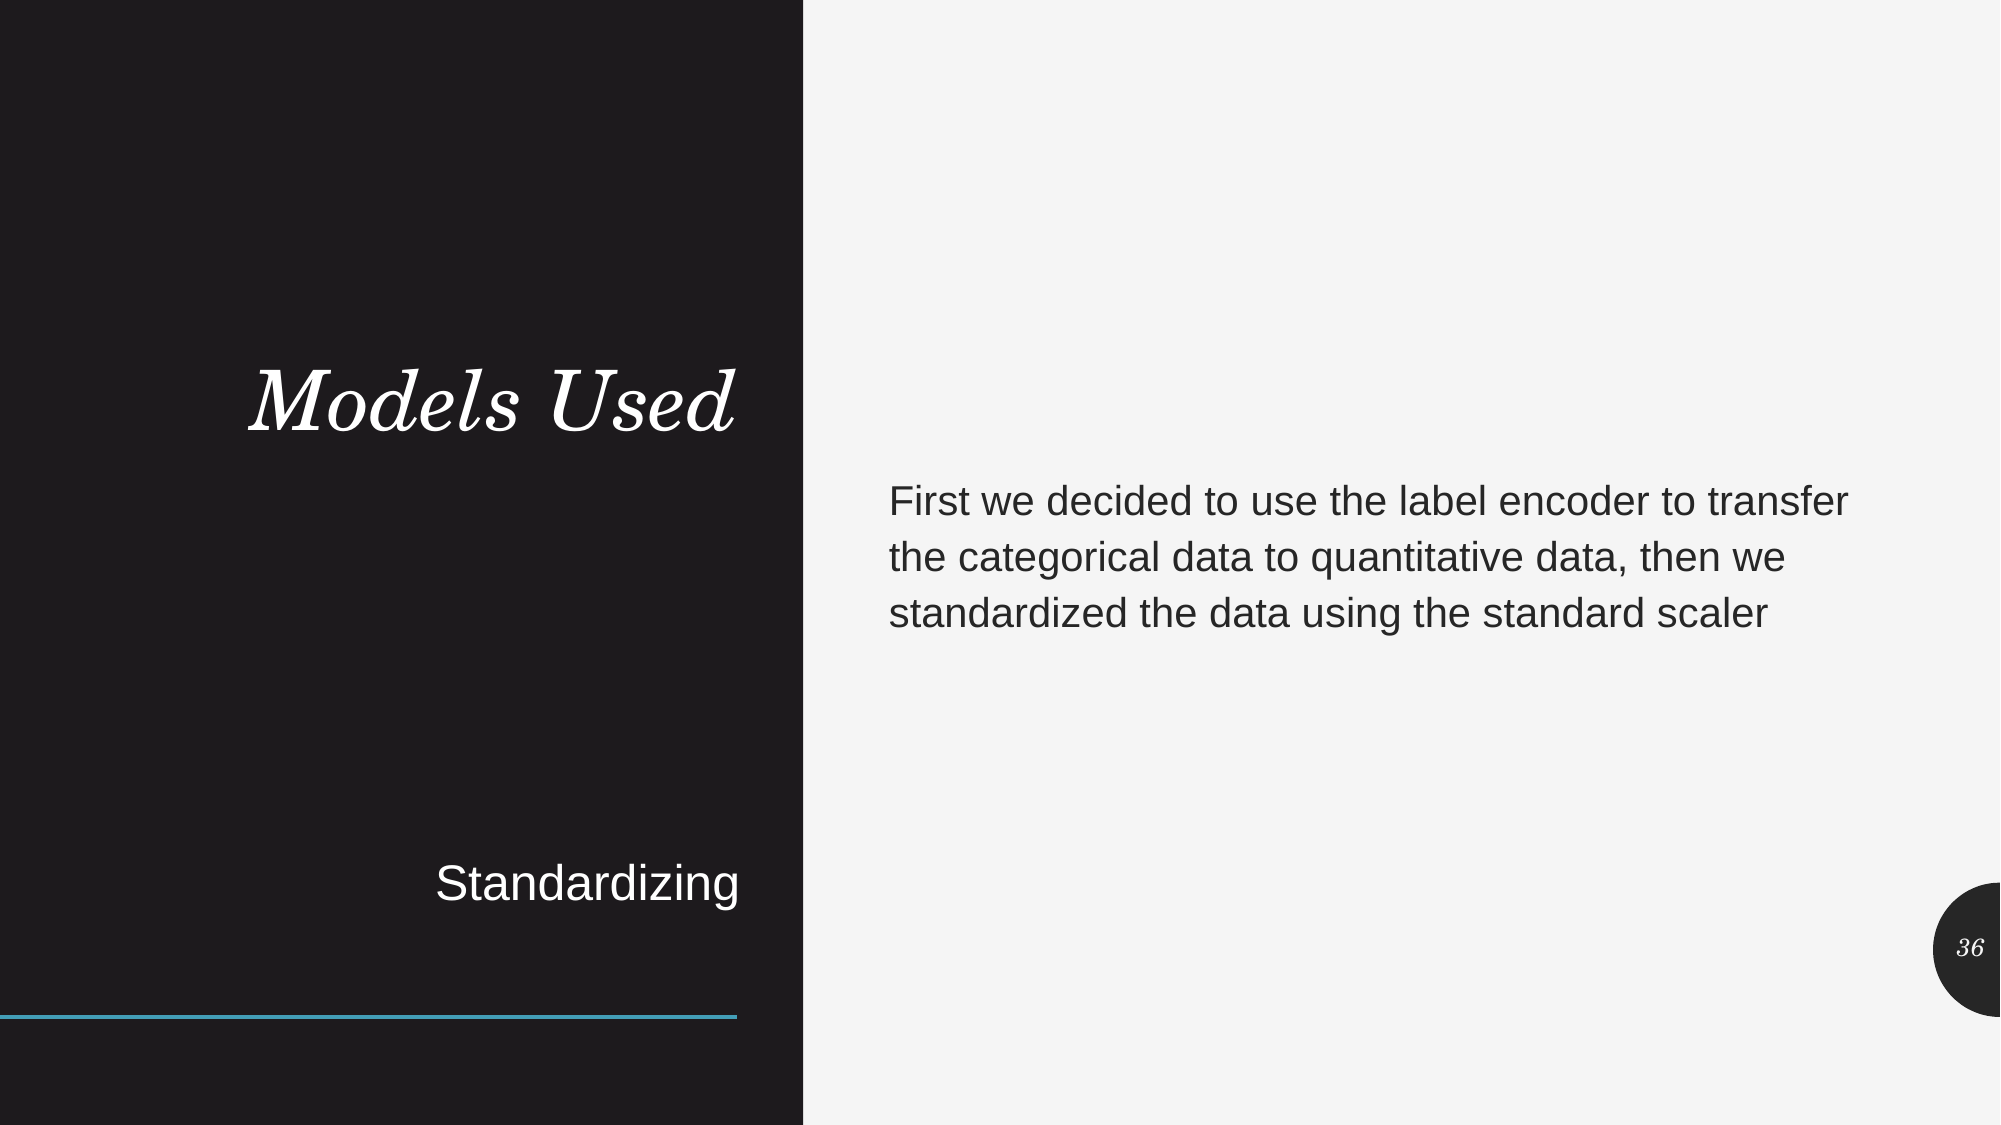

# Models Used

First we decided to use the label encoder to transfer the categorical data to quantitative data, then we standardized the data using the standard scaler
Standardizing
36